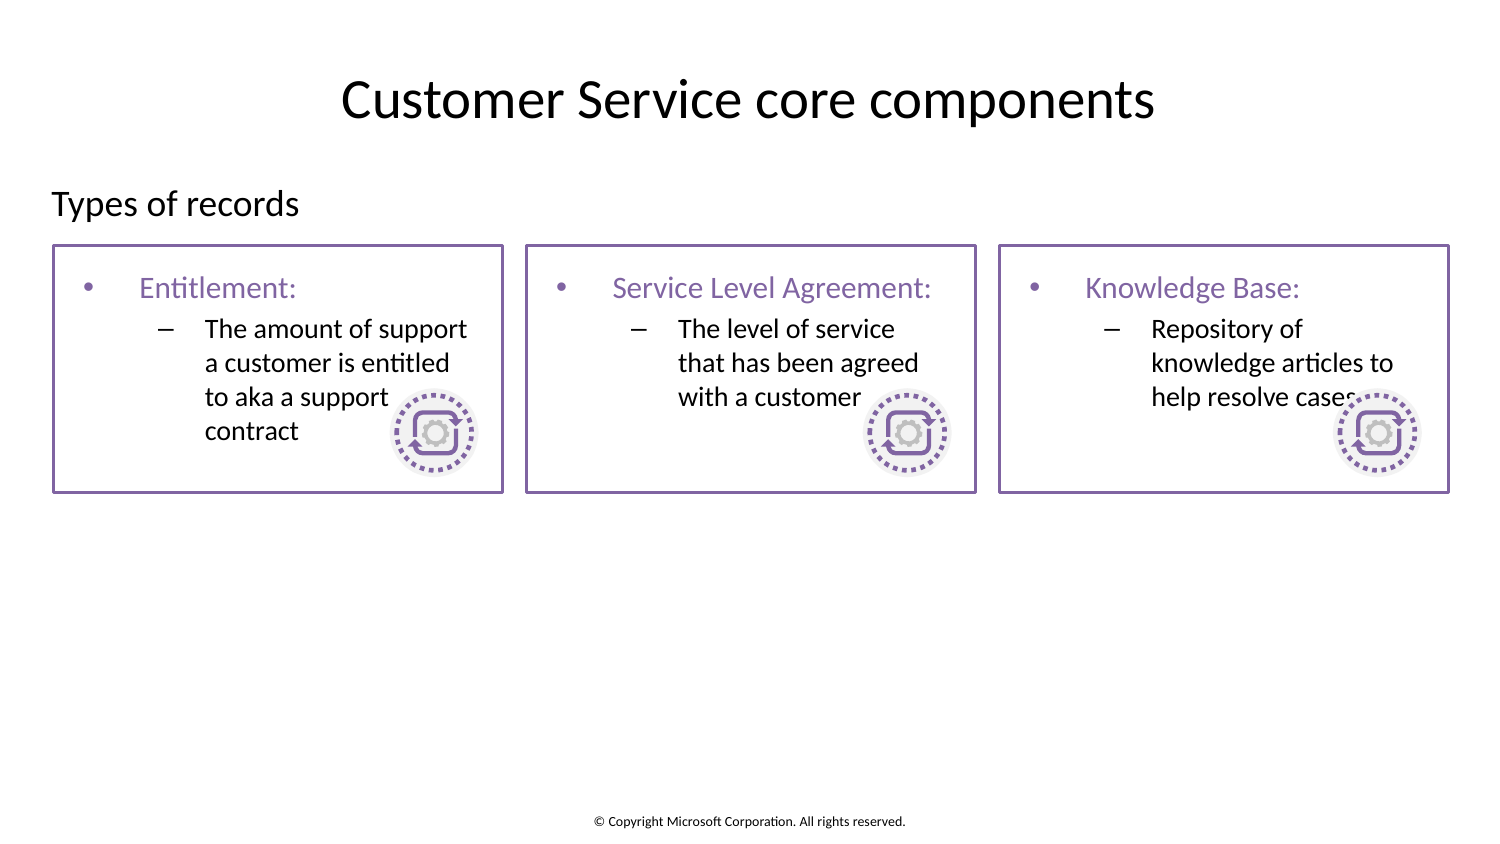

# Customer Service core components
Types of records
Entitlement:
The amount of support a customer is entitled to aka a support contract
Service Level Agreement:
The level of service that has been agreed with a customer
Knowledge Base:
Repository of knowledge articles to help resolve cases